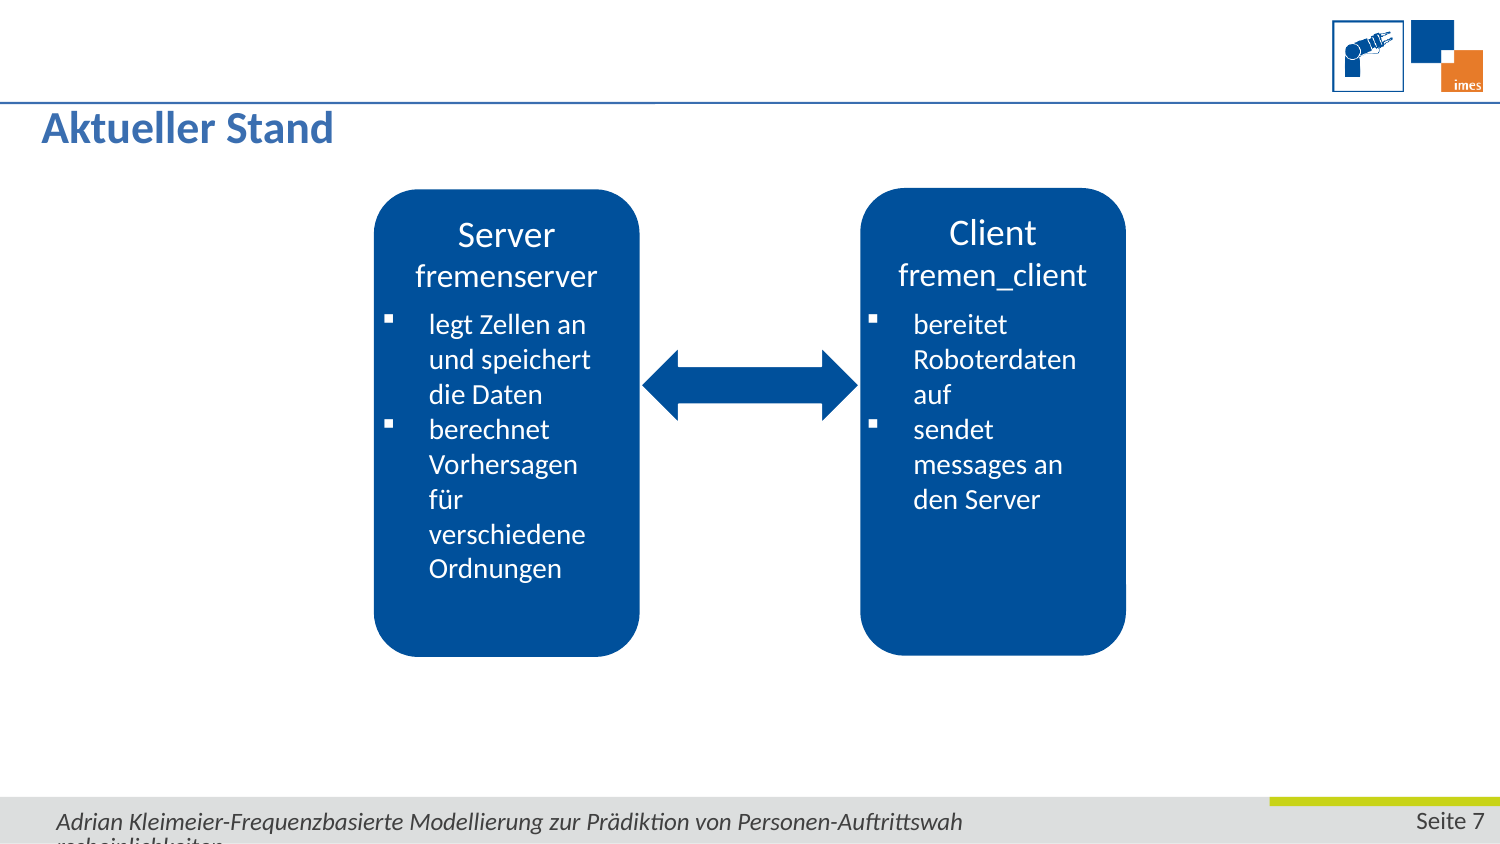

# Aktueller Stand
Client
fremen_client

Server
fremenserver

legt Zellen an und speichert die Daten
berechnet Vorhersagen für verschiedene Ordnungen
bereitet Roboterdaten auf
sendet messages an den Server

Adrian Kleimeier-Frequenzbasierte Modellierung zur Prädiktion von Personen-Auftrittswahrscheinlichkeiten